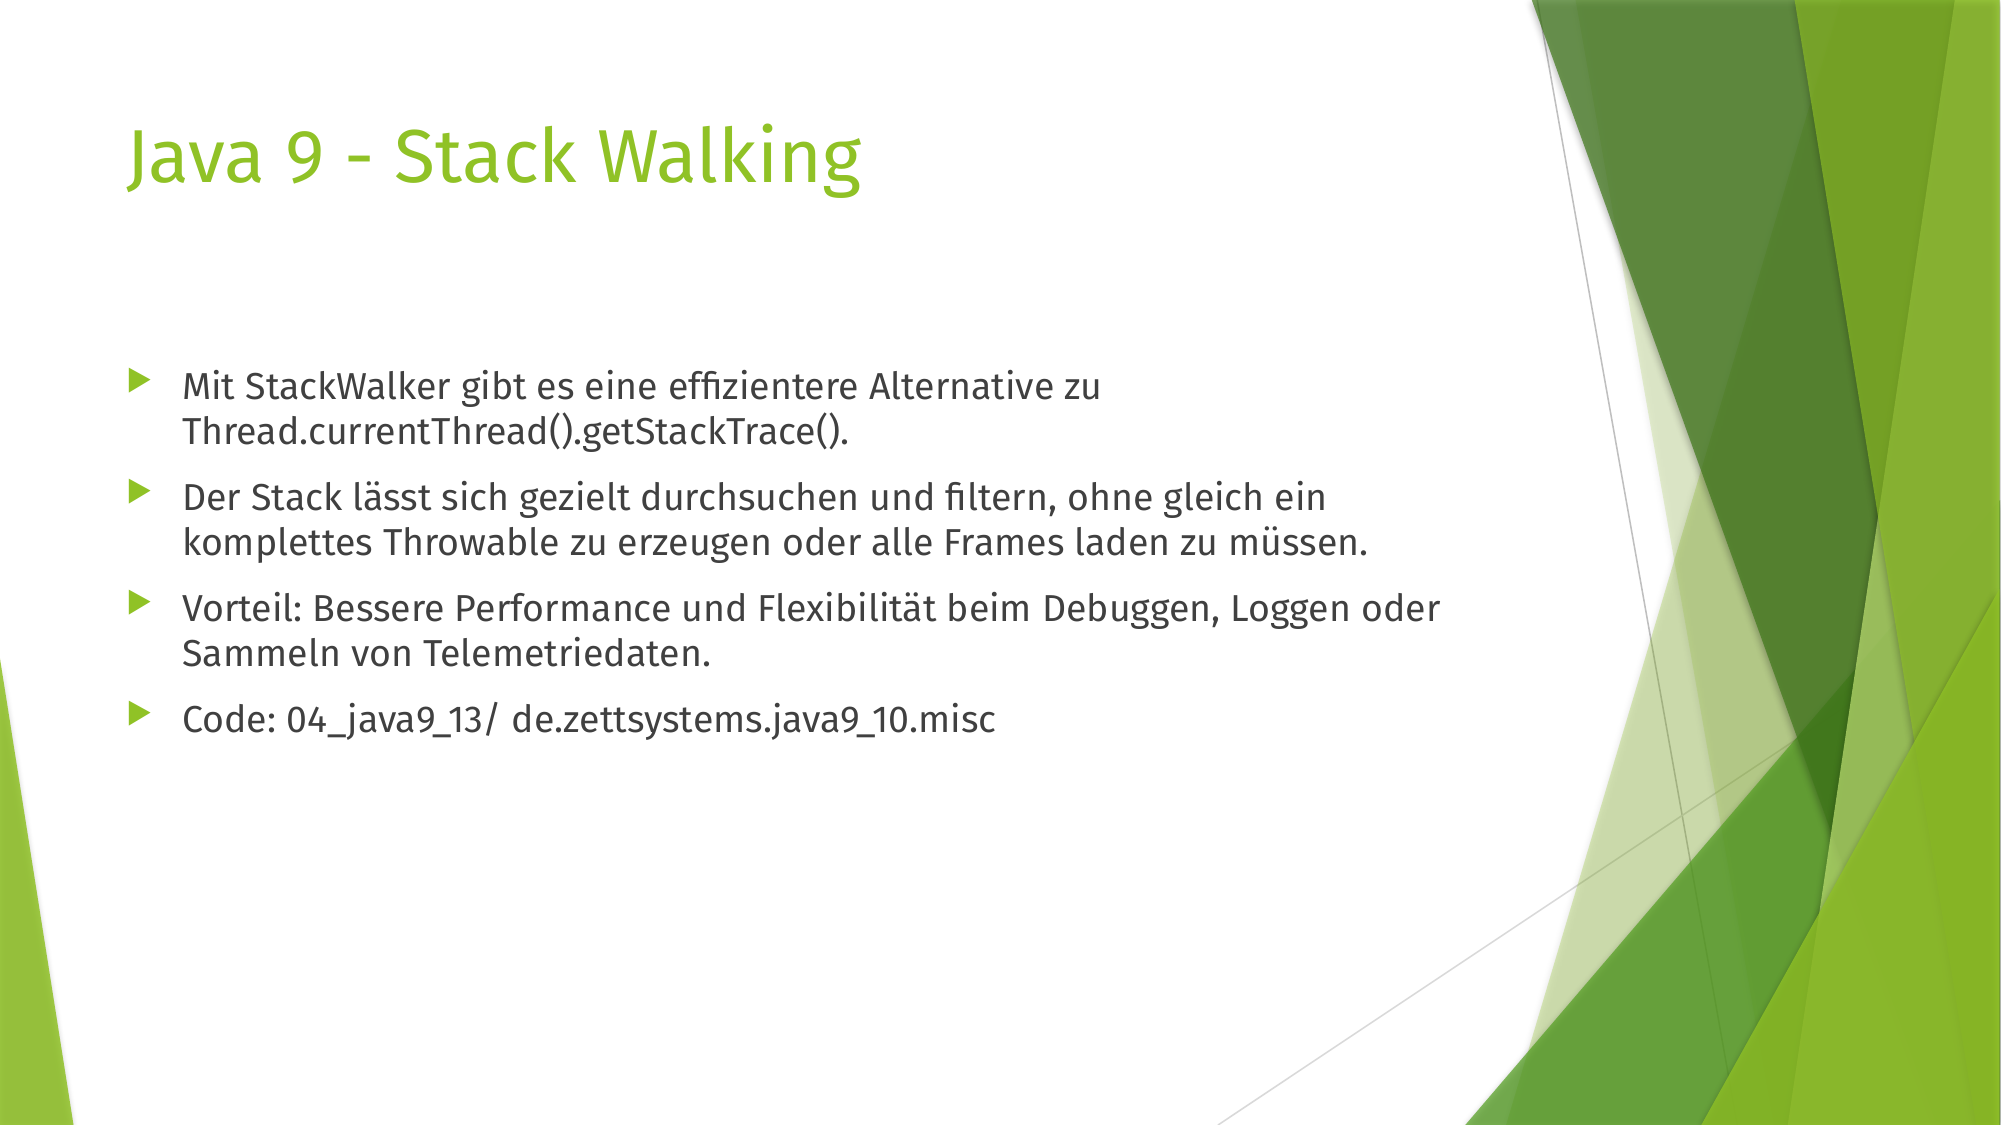

# Java 9 - Stack Walking
Mit StackWalker gibt es eine effizientere Alternative zu Thread.currentThread().getStackTrace().
Der Stack lässt sich gezielt durchsuchen und filtern, ohne gleich ein komplettes Throwable zu erzeugen oder alle Frames laden zu müssen.
Vorteil: Bessere Performance und Flexibilität beim Debuggen, Loggen oder Sammeln von Telemetriedaten.
Code: 04_java9_13/ de.zettsystems.java9_10.misc